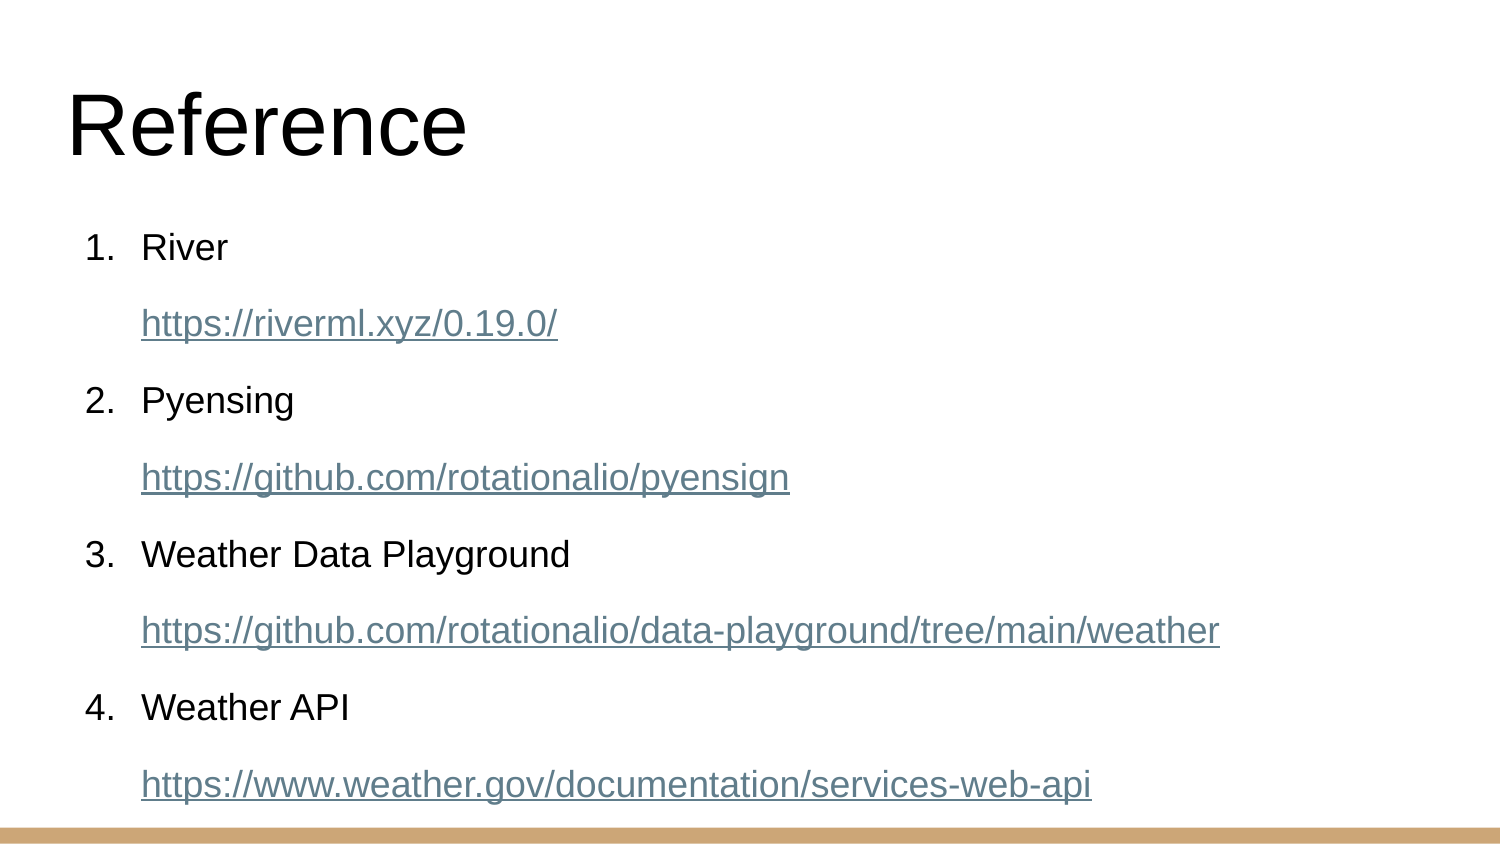

# Reference
River
https://riverml.xyz/0.19.0/
Pyensing
https://github.com/rotationalio/pyensign
Weather Data Playground
https://github.com/rotationalio/data-playground/tree/main/weather
Weather API
https://www.weather.gov/documentation/services-web-api